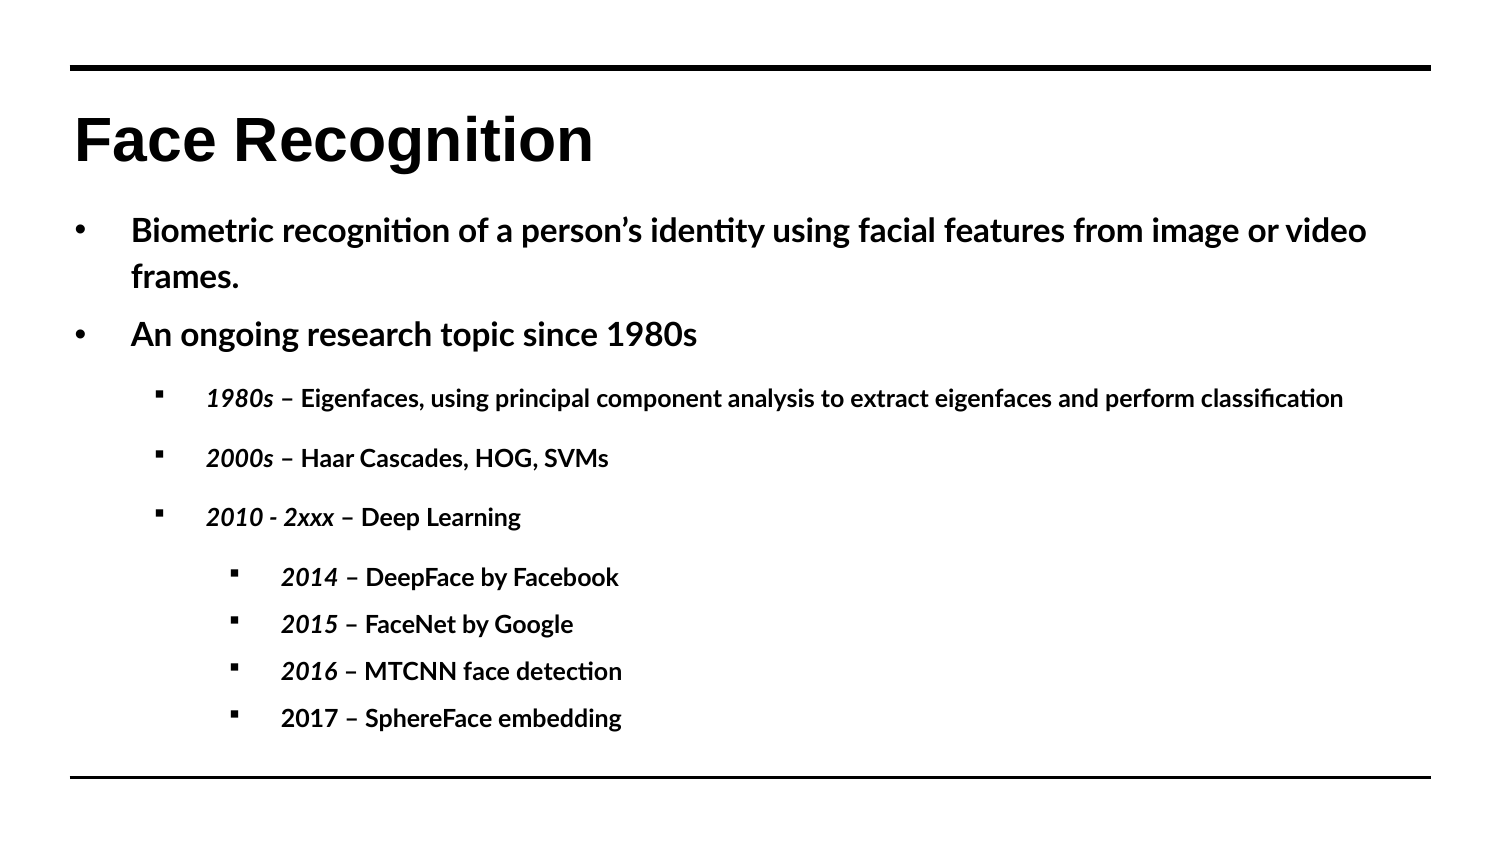

# Face Recognition

Biometric recognition of a person’s identity using facial features from image or video frames.
An ongoing research topic since 1980s
1980s – Eigenfaces, using principal component analysis to extract eigenfaces and perform classification
2000s – Haar Cascades, HOG, SVMs
2010 - 2xxx – Deep Learning
2014 – DeepFace by Facebook
2015 – FaceNet by Google
2016 – MTCNN face detection
2017 – SphereFace embedding